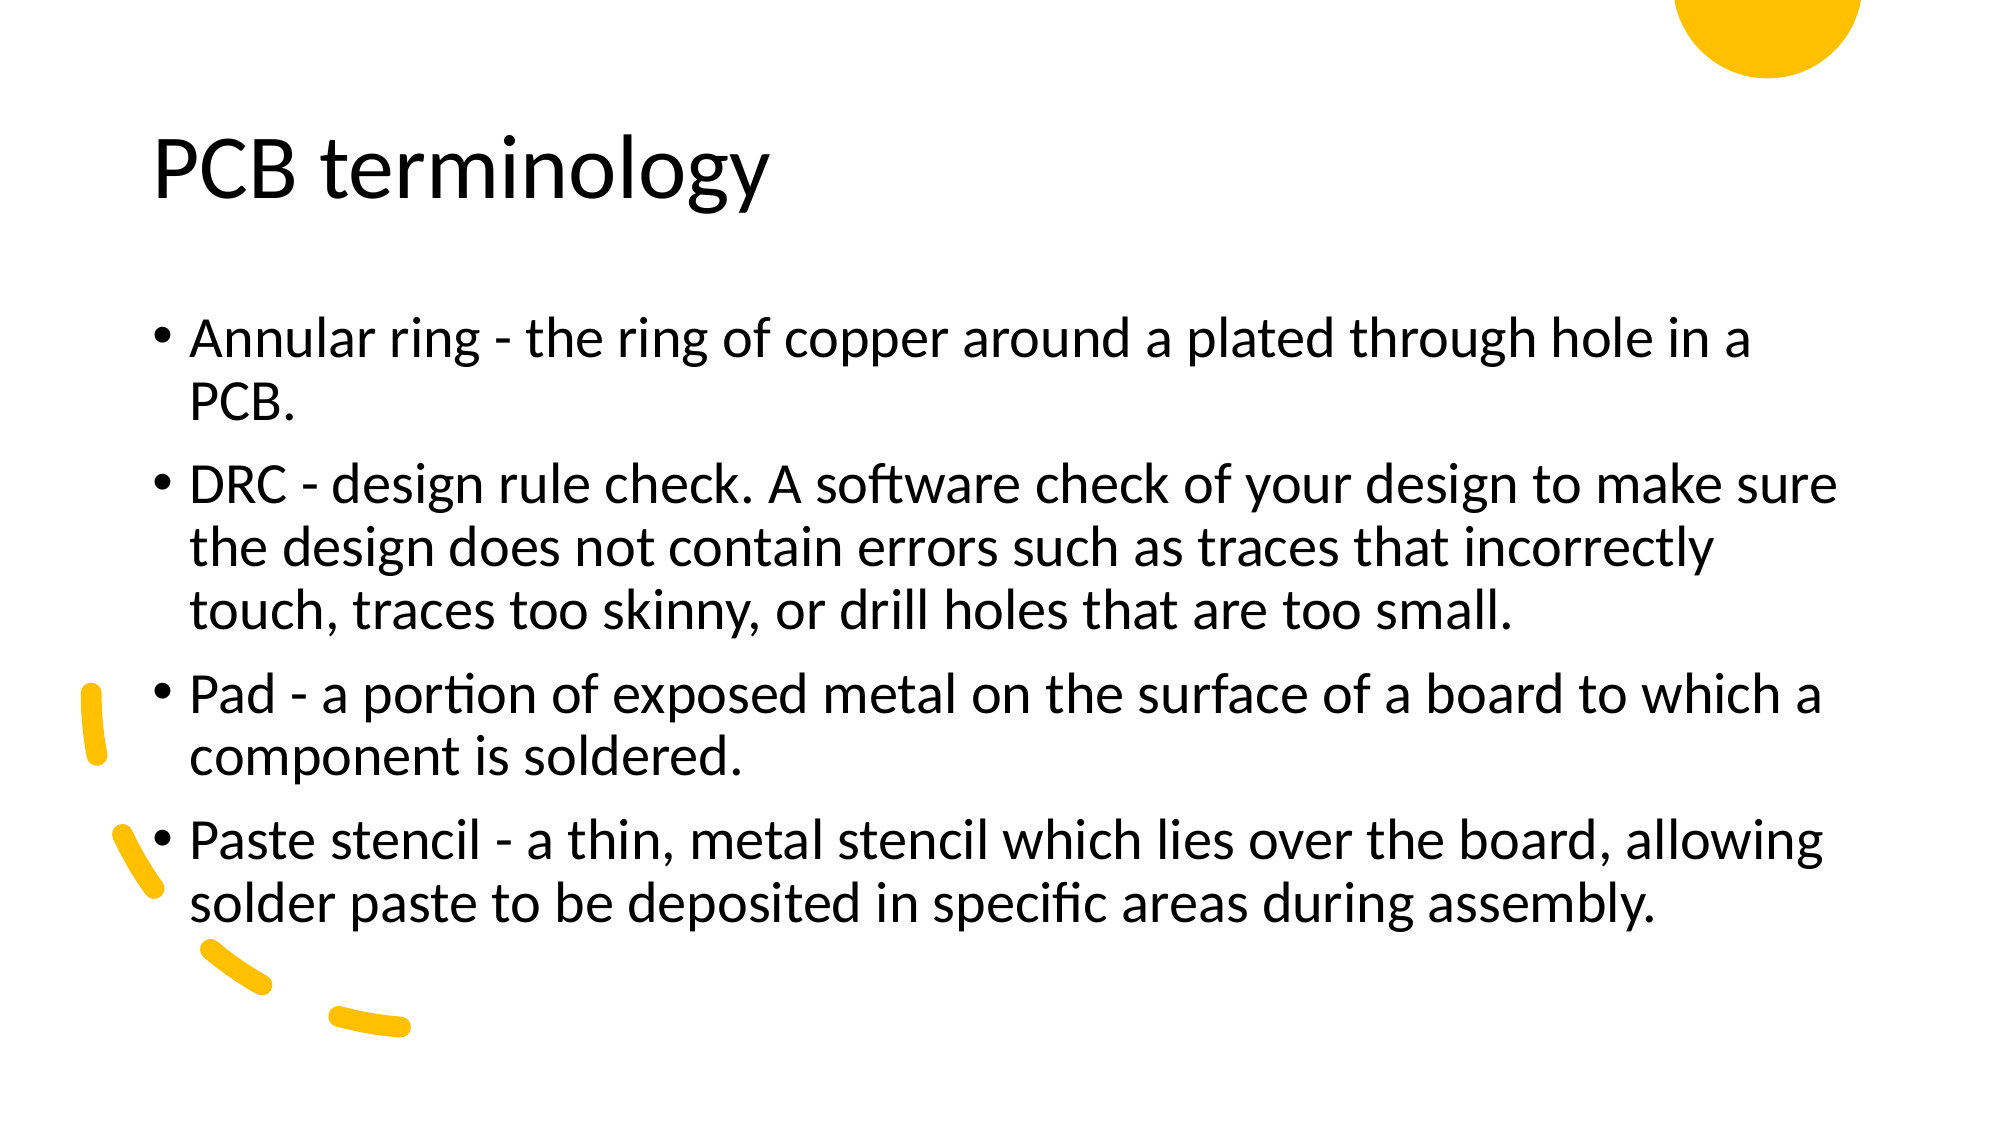

# PCB terminology
Annular ring - the ring of copper around a plated through hole in a PCB.
DRC - design rule check. A software check of your design to make sure the design does not contain errors such as traces that incorrectly touch, traces too skinny, or drill holes that are too small.
Pad - a portion of exposed metal on the surface of a board to which a component is soldered.
Paste stencil - a thin, metal stencil which lies over the board, allowing solder paste to be deposited in specific areas during assembly.